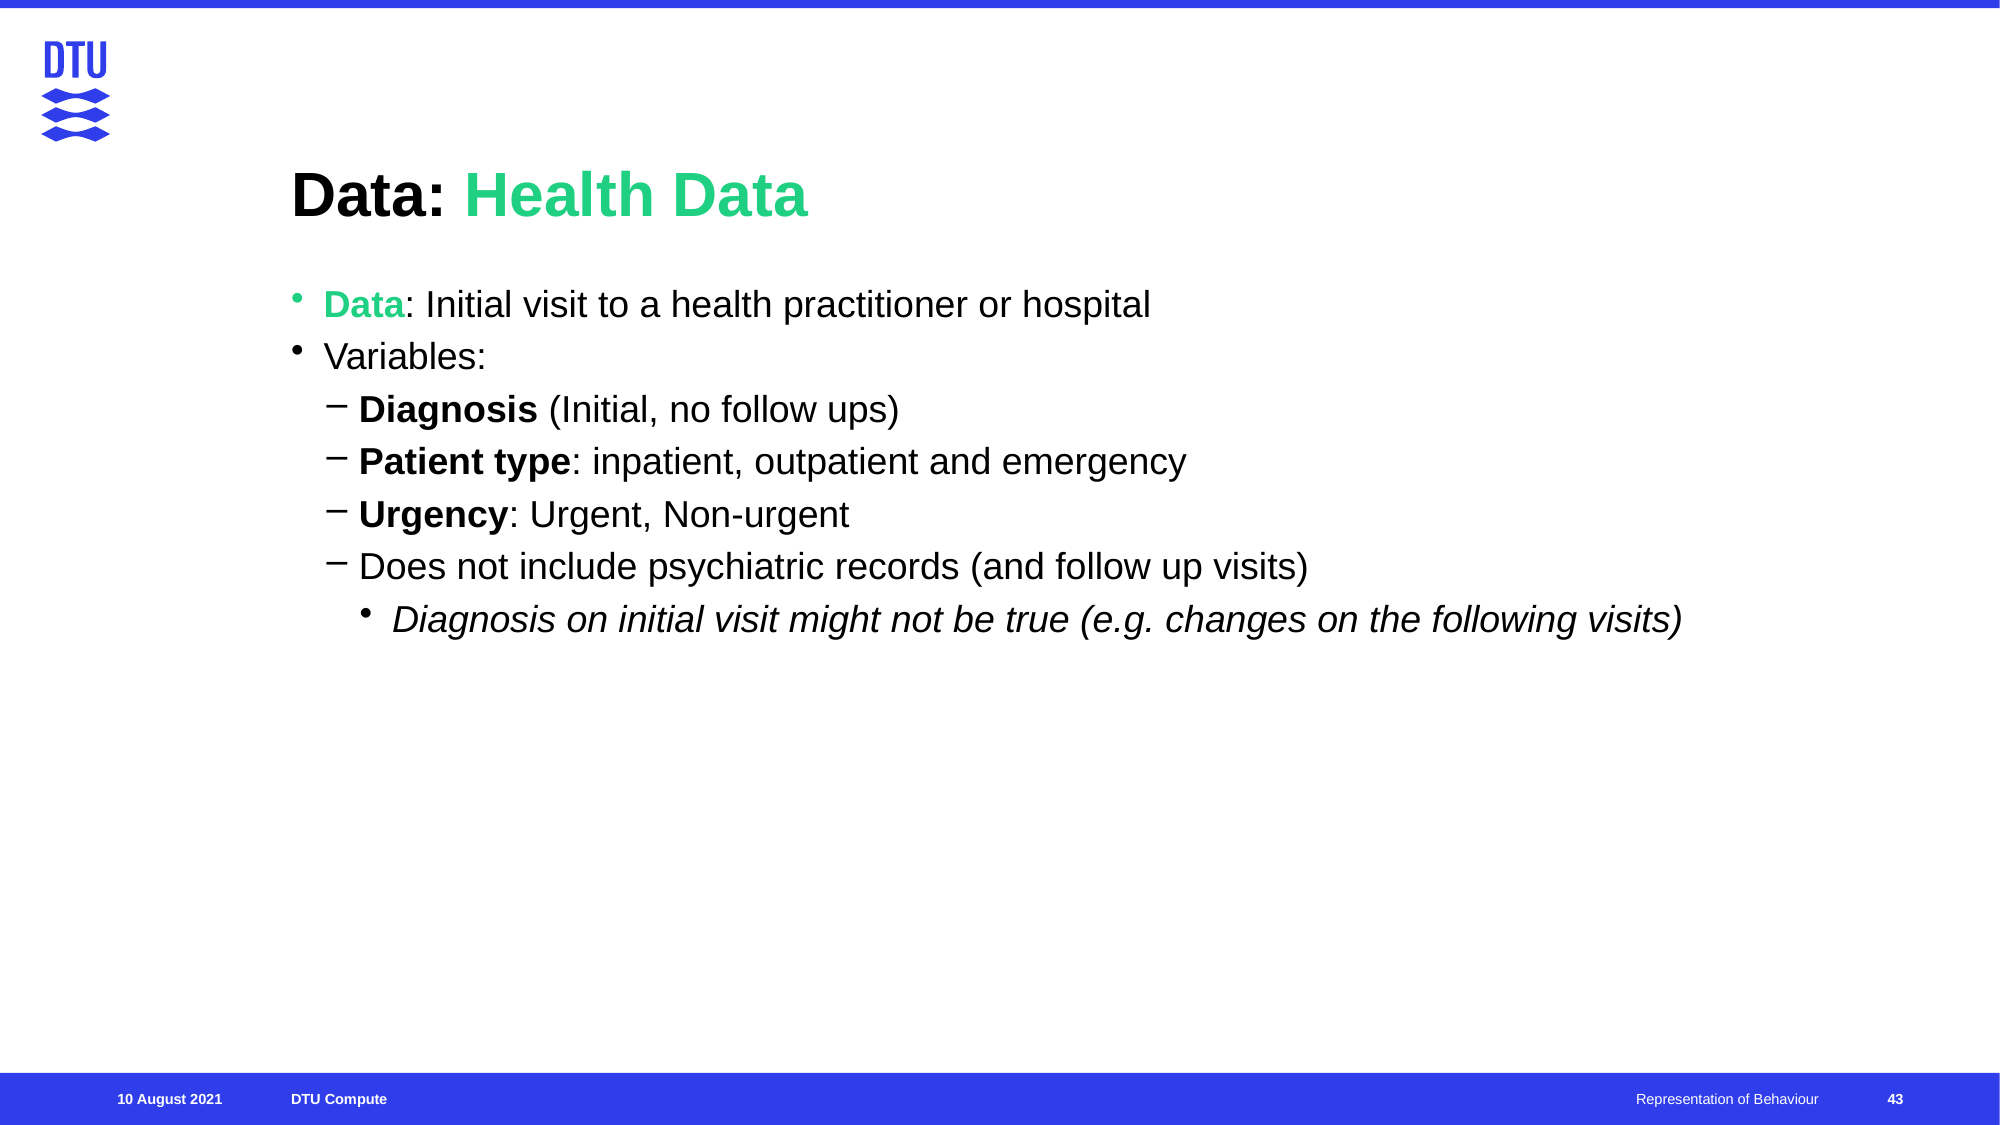

# Data: Health Data
Data: Initial visit to a health practitioner or hospital
Variables:
Diagnosis (Initial, no follow ups)
Patient type: inpatient, outpatient and emergency
Urgency: Urgent, Non-urgent
Does not include psychiatric records (and follow up visits)
Diagnosis on initial visit might not be true (e.g. changes on the following visits)
43